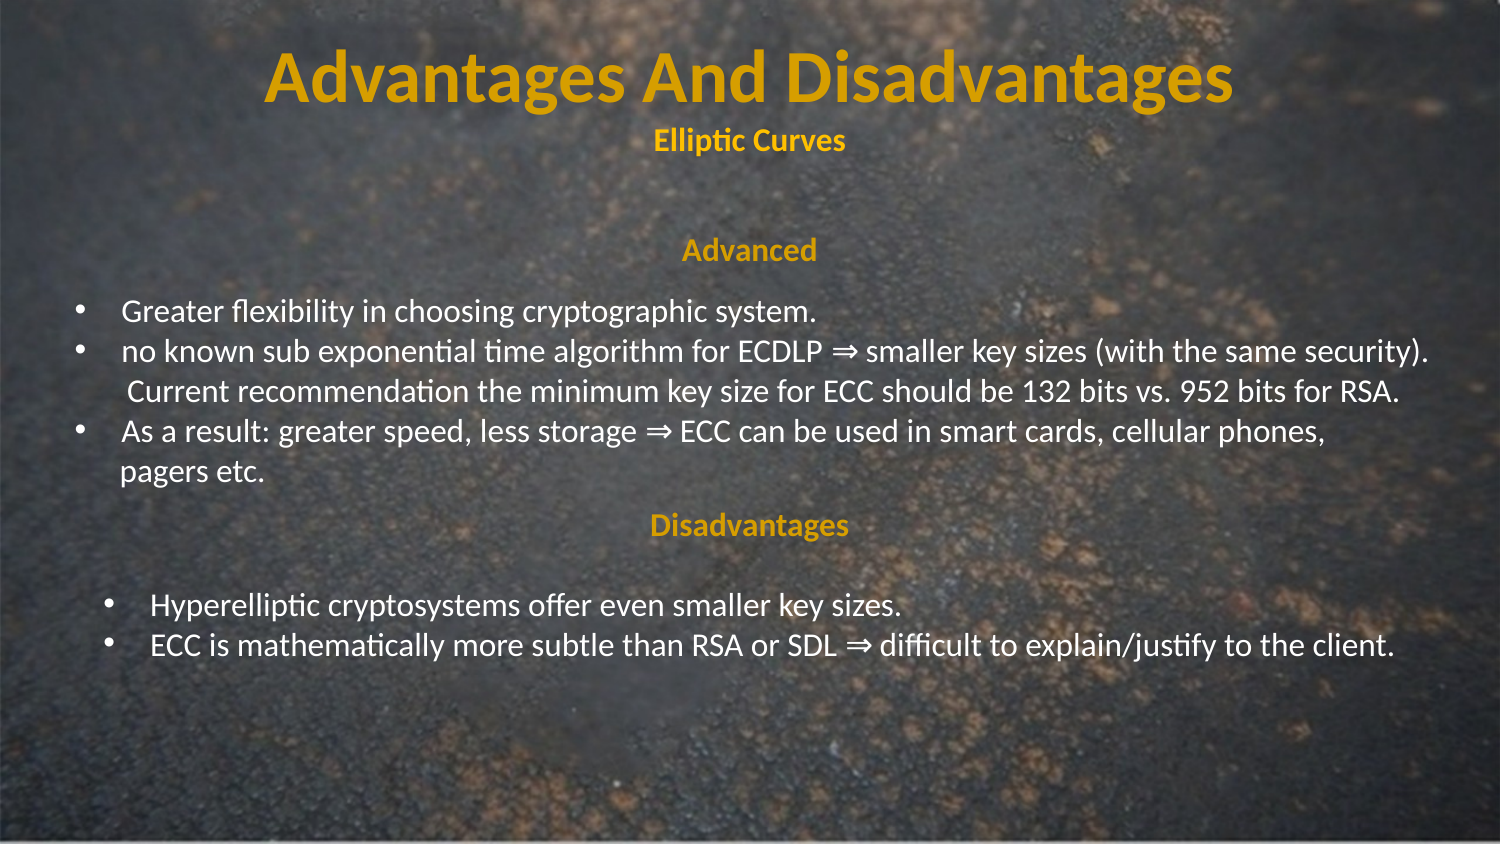

Advantages And Disadvantages
Elliptic Curves
Advanced
Greater flexibility in choosing cryptographic system.
no known sub exponential time algorithm for ECDLP ⇒ smaller key sizes (with the same security).
       Current recommendation the minimum key size for ECC should be 132 bits vs. 952 bits for RSA.
As a result: greater speed, less storage ⇒ ECC can be used in smart cards, cellular phones,
      pagers etc.
Disadvantages
Hyperelliptic cryptosystems offer even smaller key sizes.
ECC is mathematically more subtle than RSA or SDL ⇒ difficult to explain/justify to the client.